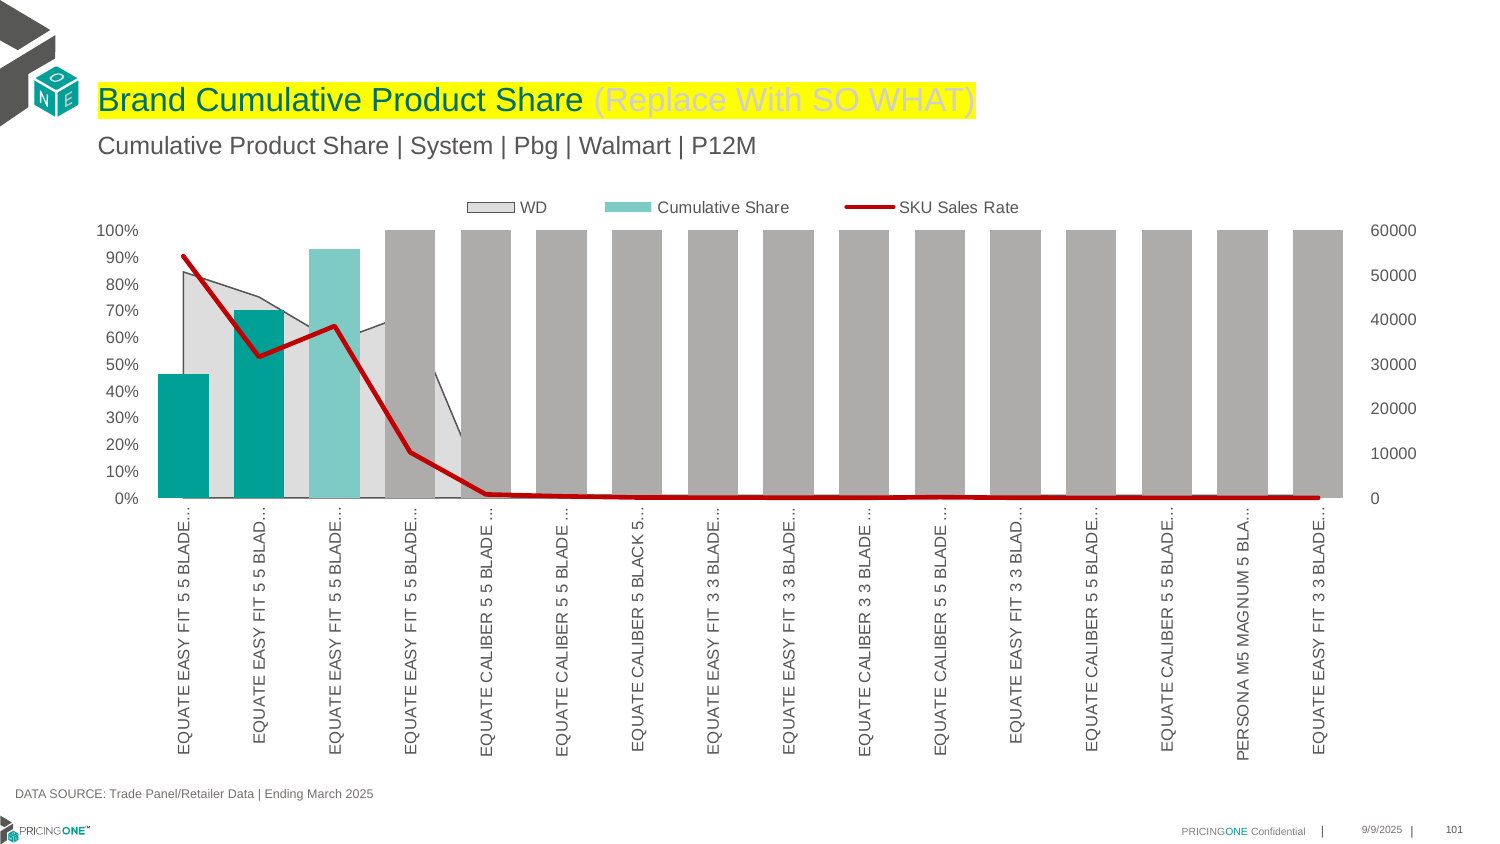

# Brand Cumulative Product Share (Replace With SO WHAT)
Cumulative Product Share | System | Pbg | Walmart | P12M

### Chart

| Category | WD | Cumulative Share | SKU Sales Rate |
|---|---|---|---|
| EQUATE EASY FIT 5 5 BLADE REFILL NORMAL 4CT | 0.845 | 0.46219898148431166 | 54222.52071005917 |
| EQUATE EASY FIT 5 5 BLADE RAZOR NORMAL 2CT | 0.751 | 0.701710966339028 | 31615.113182423436 |
| EQUATE EASY FIT 5 5 BLADE REFILL NORMAL 8CT | 0.584 | 0.9287361824858599 | 38536.181506849316 |
| EQUATE EASY FIT 5 5 BLADE REFILL NORMAL 12CT | 0.689 | 0.9998630089035134 | 10233.439767779391 |
| EQUATE CALIBER 5 5 BLADE REFILL NORMAL 4CT | 0.01 | 0.9999415921613655 | 779.0 |
| EQUATE CALIBER 5 5 BLADE REFILL NORMAL 8CT | 0.01 | 0.9999771008991882 | 352.0 |
| EQUATE CALIBER 5 BLACK 5 BLADE RAZOR NORMAL 2CT | 0.01 | 0.9999858772065479 | 87.0 |
| EQUATE EASY FIT 3 3 BLADE REFILL NORMAL 15CT | 0.009 | 0.9999896096591031 | 41.111111111111114 |
| EQUATE EASY FIT 3 3 BLADE REFILL NORMAL 5CT | 0.009 | 0.9999923333406975 | 30.000000000000004 |
| EQUATE CALIBER 3 3 BLADE RAZOR SENSITIVE 20CT | 0.009 | 0.9999945526368114 | 24.444444444444446 |
| EQUATE CALIBER 5 5 BLADE REFILL NORMAL 12CT | 0.001 | 0.9999960657932526 | 150.0 |
| EQUATE EASY FIT 3 3 BLADE RAZOR NORMAL 2CT | 0.009 | 0.9999974780725979 | 15.555555555555557 |
| EQUATE CALIBER 5 5 BLADE RAZOR NORMAL 2CT | 0.009 | 0.9999984868435587 | 11.111111111111112 |
| EQUATE CALIBER 5 5 BLADE RAZOR NORMAL 1CT | 0.009 | 0.9999991929832314 | 7.777777777777779 |
| PERSONA M5 MAGNUM 5 BLADE REFILL NORMAL 4CT | 0.009 | 0.9999996973687117 | 5.555555555555556 |
| EQUATE EASY FIT 3 3 BLADE REFILL NORMAL 10CT | 0.009 | 1.0 | 3.3333333333333335 |
DATA SOURCE: Trade Panel/Retailer Data | Ending March 2025

9/9/2025
101